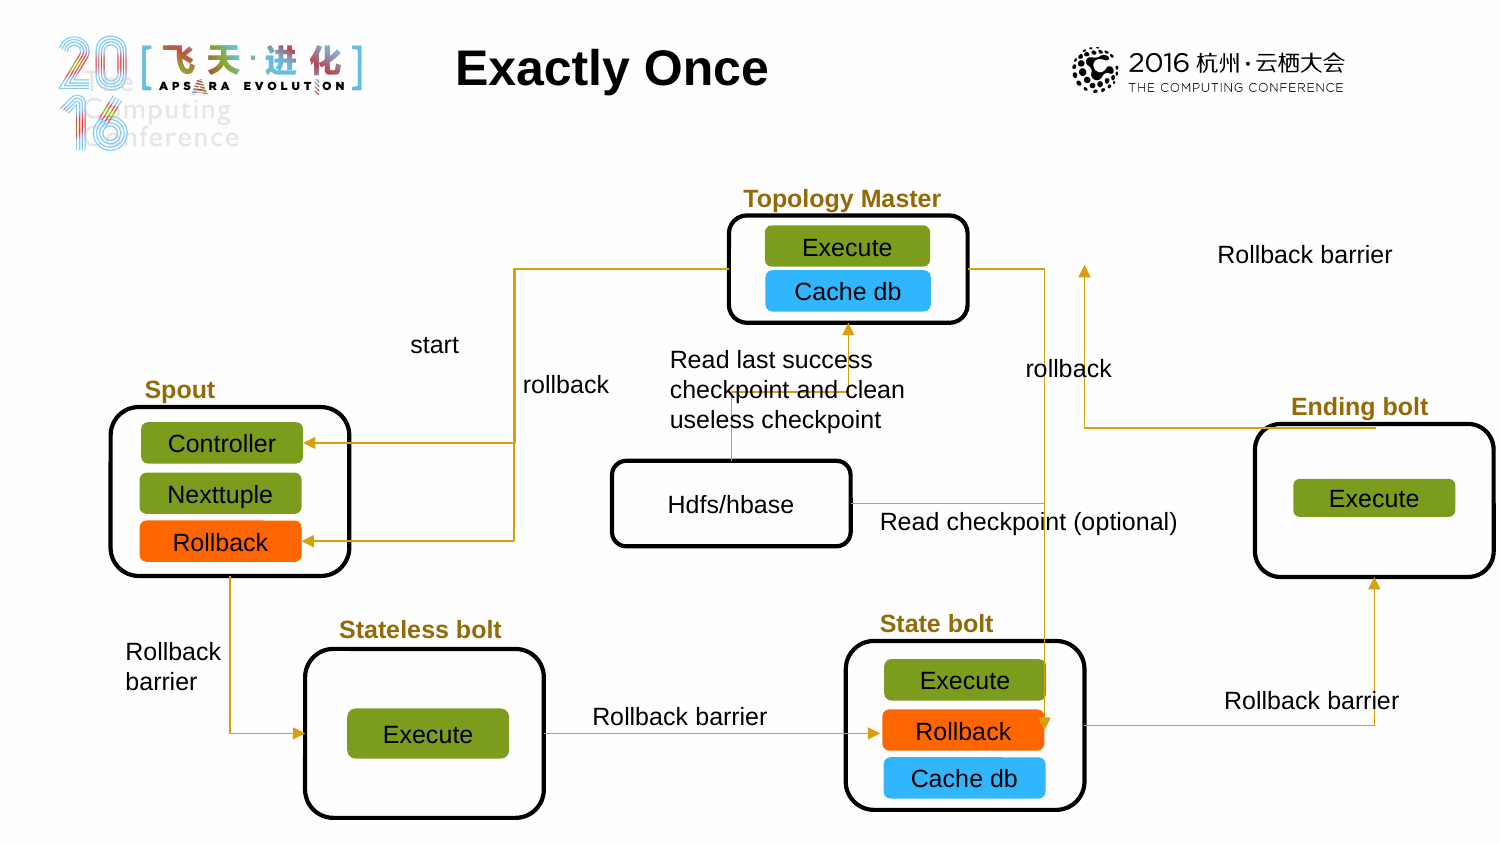

Exactly Once
Topology Master

Execute
Rollback barrier
Cache db
Read last success checkpoint and clean useless checkpoint
Spout
Ending bolt

Controller

Hdfs/hbase
Nexttuple
Execute
Rollback
State bolt
Stateless bolt
Rollback barrier

Execute
Rollback barrier
Rollback barrier
Execute
Rollback
Cache db
start
rollback
rollback
Read checkpoint (optional)